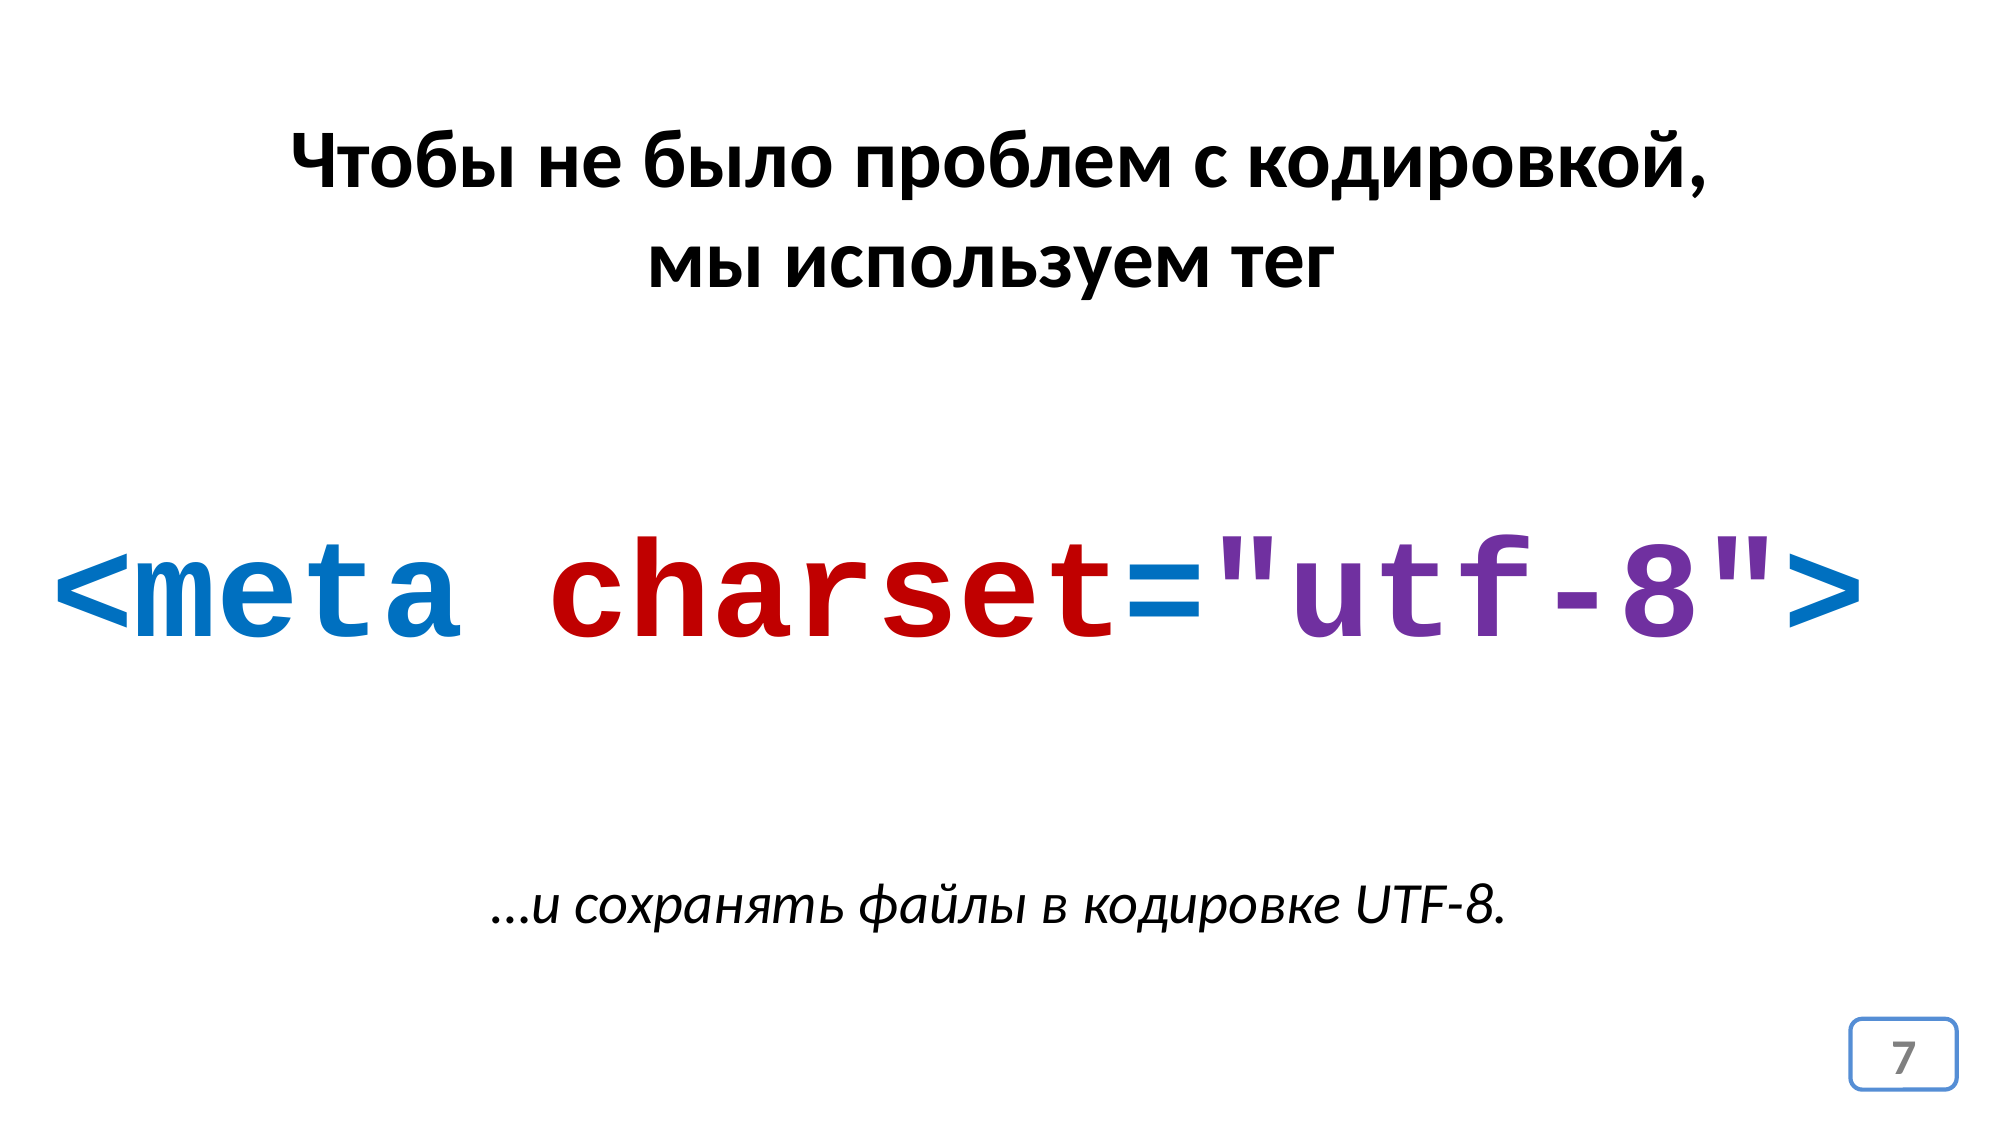

Чтобы не было проблем с кодировкой,
 мы используем тег
<meta charset="utf-8">
…и сохранять файлы в кодировке UTF-8.
7